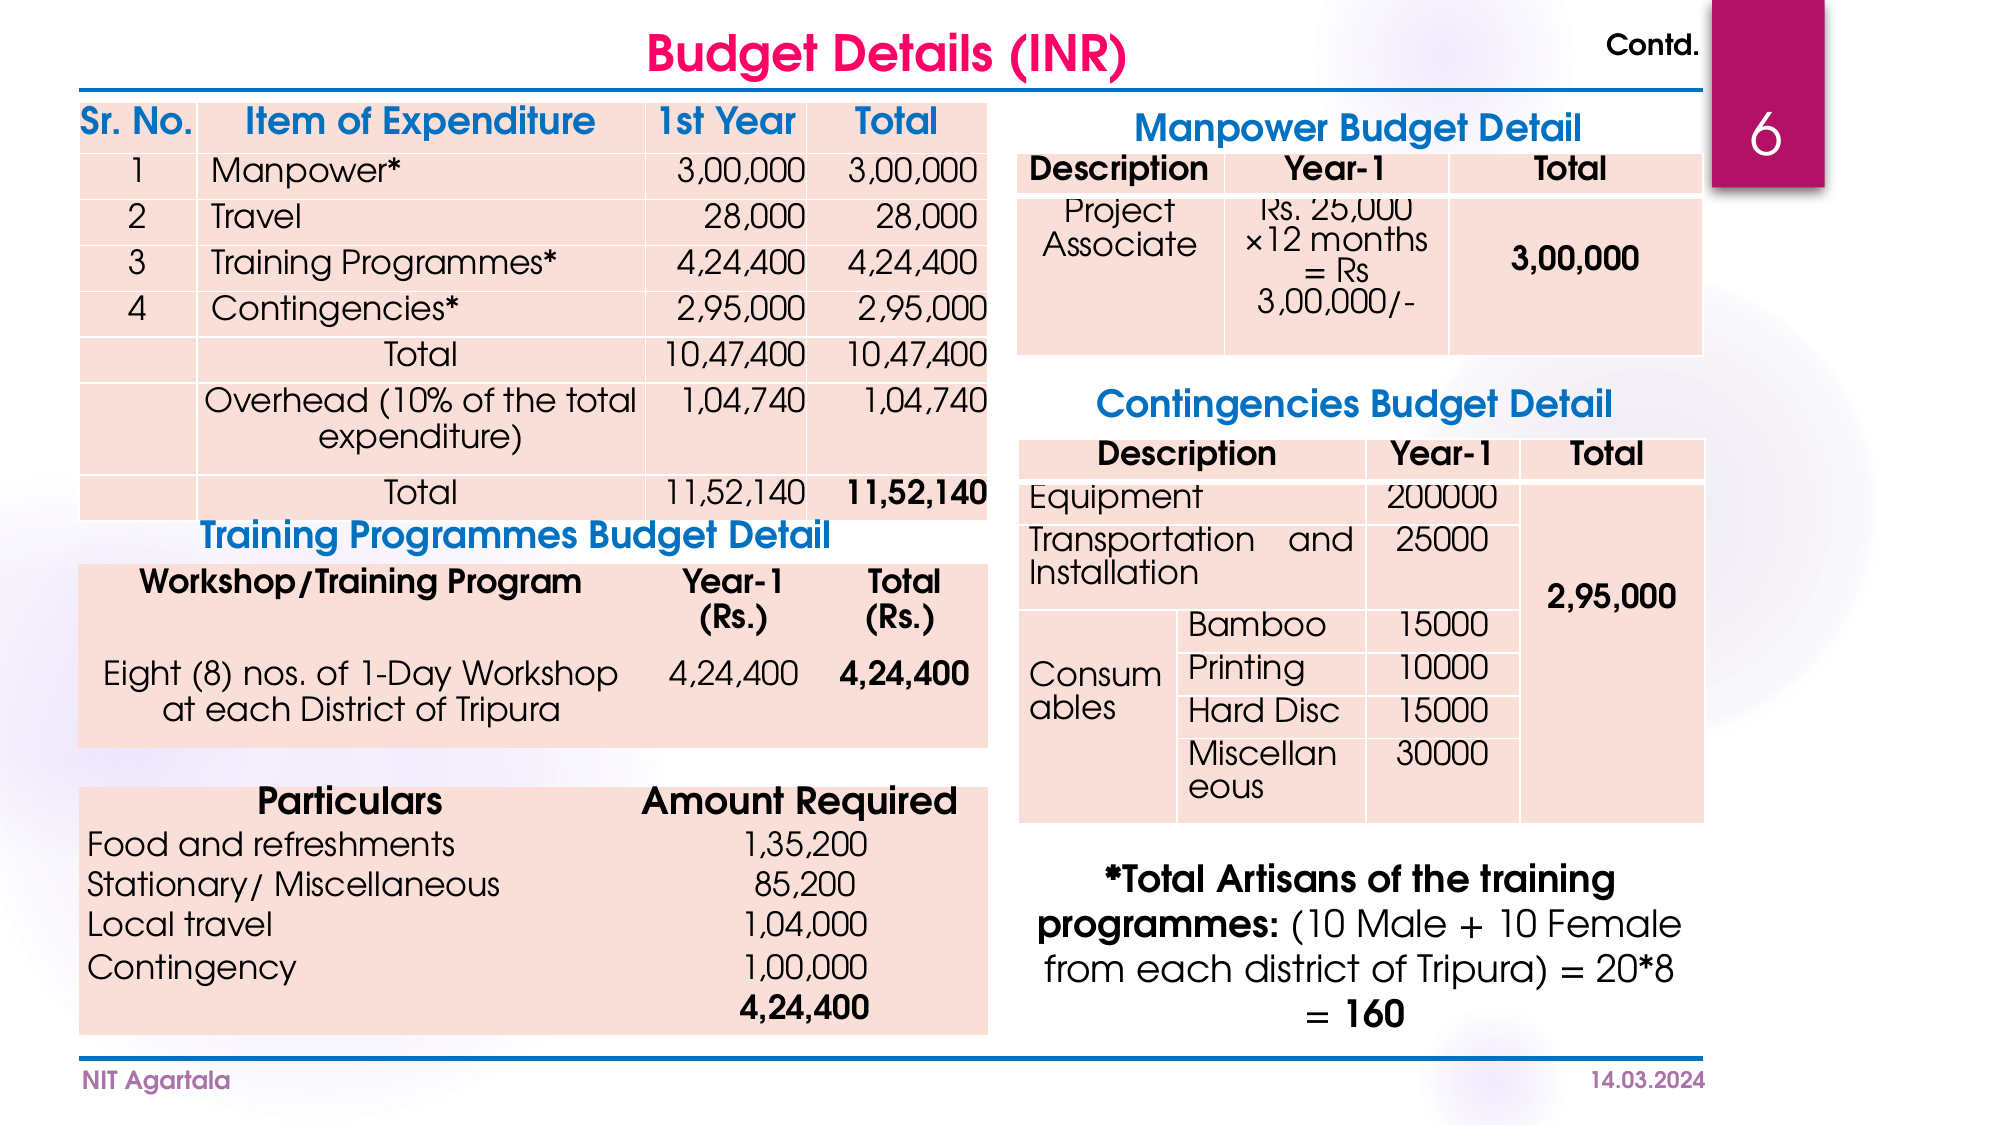

Budget Details (INR)
Contd.
6
Manpower Budget Detail
| Sr. No. | Item of Expenditure | 1st Year | Total |
| --- | --- | --- | --- |
| 1 | Manpower\* | 3,00,000 | 3,00,000 |
| 2 | Travel | 28,000 | 28,000 |
| 3 | Training Programmes\* | 4,24,400 | 4,24,400 |
| 4 | Contingencies\* | 2,95,000 | 2,95,000 |
|  | Total | 10,47,400 | 10,47,400 |
|  | Overhead (10% of the total expenditure) | 1,04,740 | 1,04,740 |
|  | Total | 11,52,140 | 11,52,140 |
| Description | Year-1 | Total |
| --- | --- | --- |
| Project Associate | Rs. 25,000 ×12 months = Rs 3,00,000/- | 3,00,000 |
Contingencies Budget Detail
| Description |  | Year-1 | Total |
| --- | --- | --- | --- |
| Equipment |  | 200000 | 2,95,000 |
| Transportation and Installation |  | 25000 |  |
| Consumables | Bamboo | 15000 |  |
|  | Printing | 10000 |  |
|  | Hard Disc | 15000 |  |
|  | Miscellaneous | 30000 |  |
Training Programmes Budget Detail
| Workshop/Training Program | Year-1 (Rs.) | Total (Rs.) |
| --- | --- | --- |
| Eight (8) nos. of 1-Day Workshop at each District of Tripura | 4,24,400 | 4,24,400 |
| Particulars | Amount Required |
| --- | --- |
| Food and refreshments | 1,35,200 |
| Stationary/ Miscellaneous | 85,200 |
| Local travel | 1,04,000 |
| Contingency | 1,00,000 |
|  | 4,24,400 |
*Total Artisans of the training programmes: (10 Male + 10 Female from each district of Tripura) = 20*8 = 160

NIT Agartala
14.03.2024